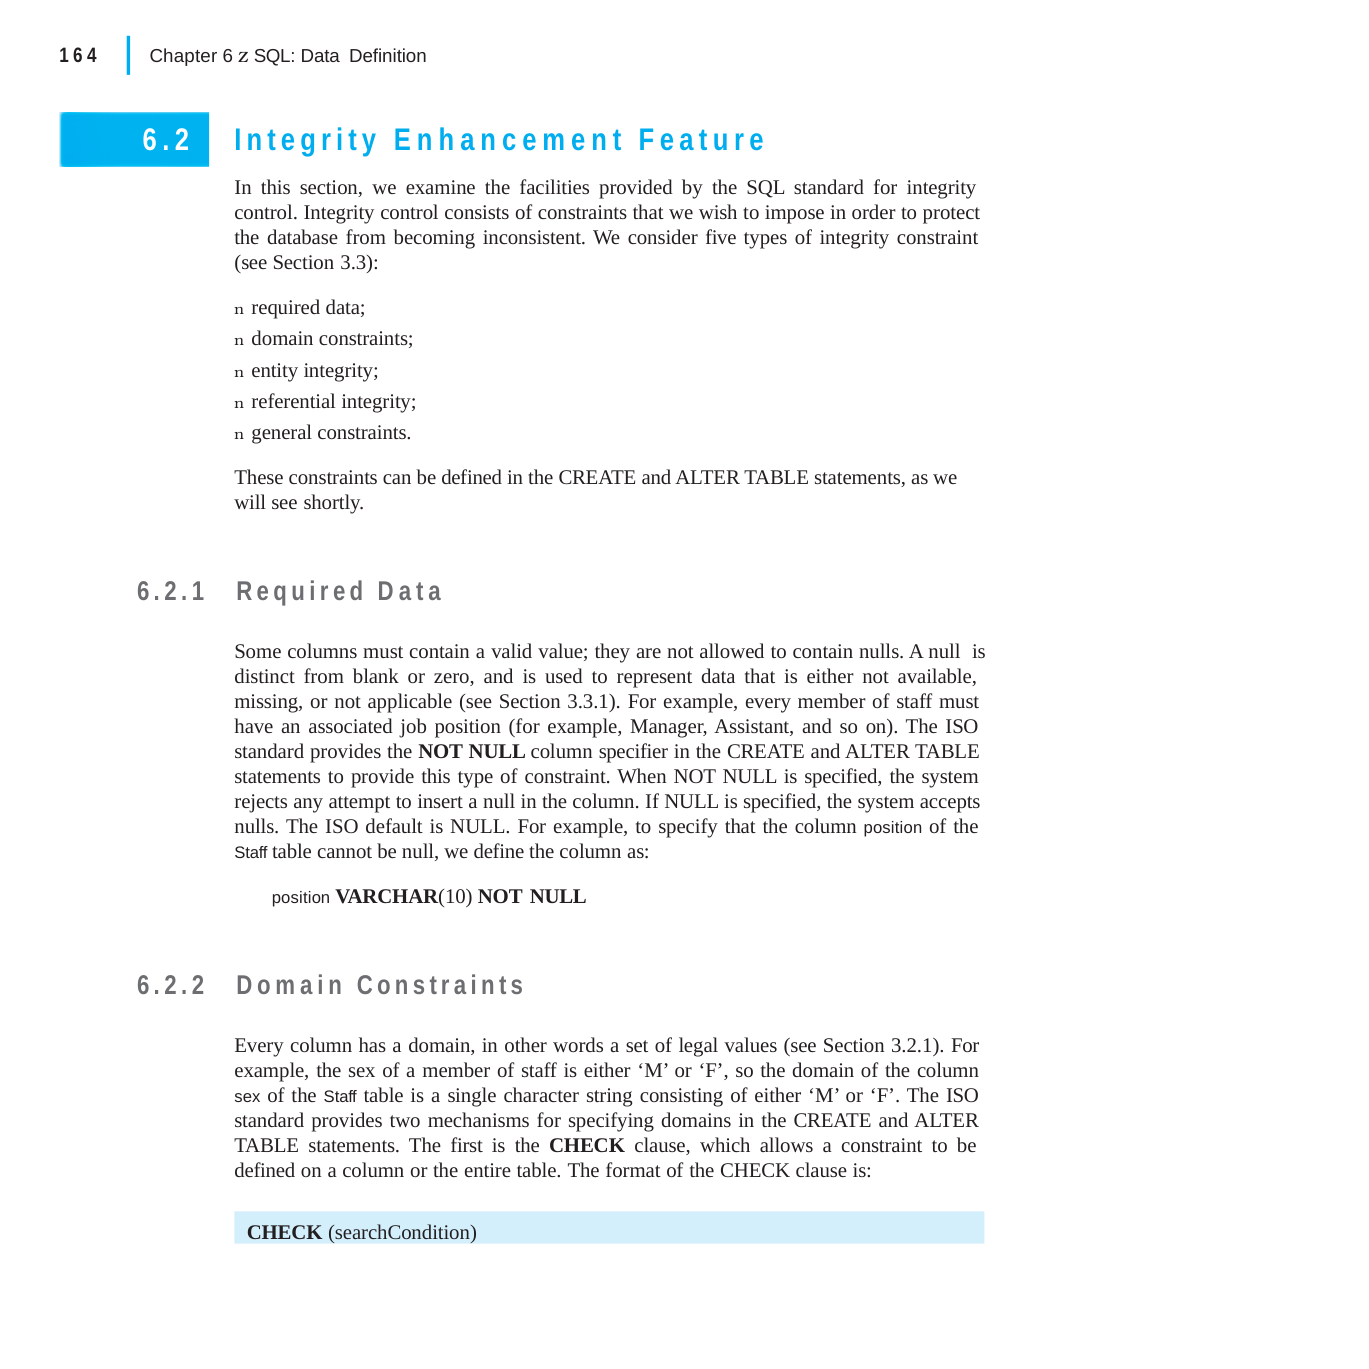

|
164
Chapter 6 z SQL: Data Definition

Integrity Enhancement Feature
In this section, we examine the facilities provided by the SQL standard for integrity  control. Integrity control consists of constraints that we wish to impose in order to protect  the database from becoming inconsistent. We consider five types of integrity constraint  (see Section 3.3):
6.2
n required data;
n domain constraints;
n entity integrity;
n referential integrity;
n general constraints.
These constraints can be defined in the CREATE and ALTER TABLE statements, as we  will see shortly.

6.2.1	Required Data

Some columns must contain a valid value; they are not allowed to contain nulls. A null  is distinct from blank or zero, and is used to represent data that is either not available,  missing, or not applicable (see Section 3.3.1). For example, every member of staff must  have an associated job position (for example, Manager, Assistant, and so on). The ISO  standard provides the NOT NULL column specifier in the CREATE and ALTER TABLE  statements to provide this type of constraint. When NOT NULL is specified, the system  rejects any attempt to insert a null in the column. If NULL is specified, the system accepts  nulls. The ISO default is NULL. For example, to specify that the column position of the  Staff table cannot be null, we define the column as:
position VARCHAR(10) NOT NULL

6.2.2	Domain Constraints

Every column has a domain, in other words a set of legal values (see Section 3.2.1). For  example, the sex of a member of staff is either ‘M’ or ‘F’, so the domain of the column  sex of the Staff table is a single character string consisting of either ‘M’ or ‘F’. The ISO  standard provides two mechanisms for specifying domains in the CREATE and ALTER  TABLE statements. The first is the CHECK clause, which allows a constraint to be  defined on a column or the entire table. The format of the CHECK clause is:
CHECK (searchCondition)